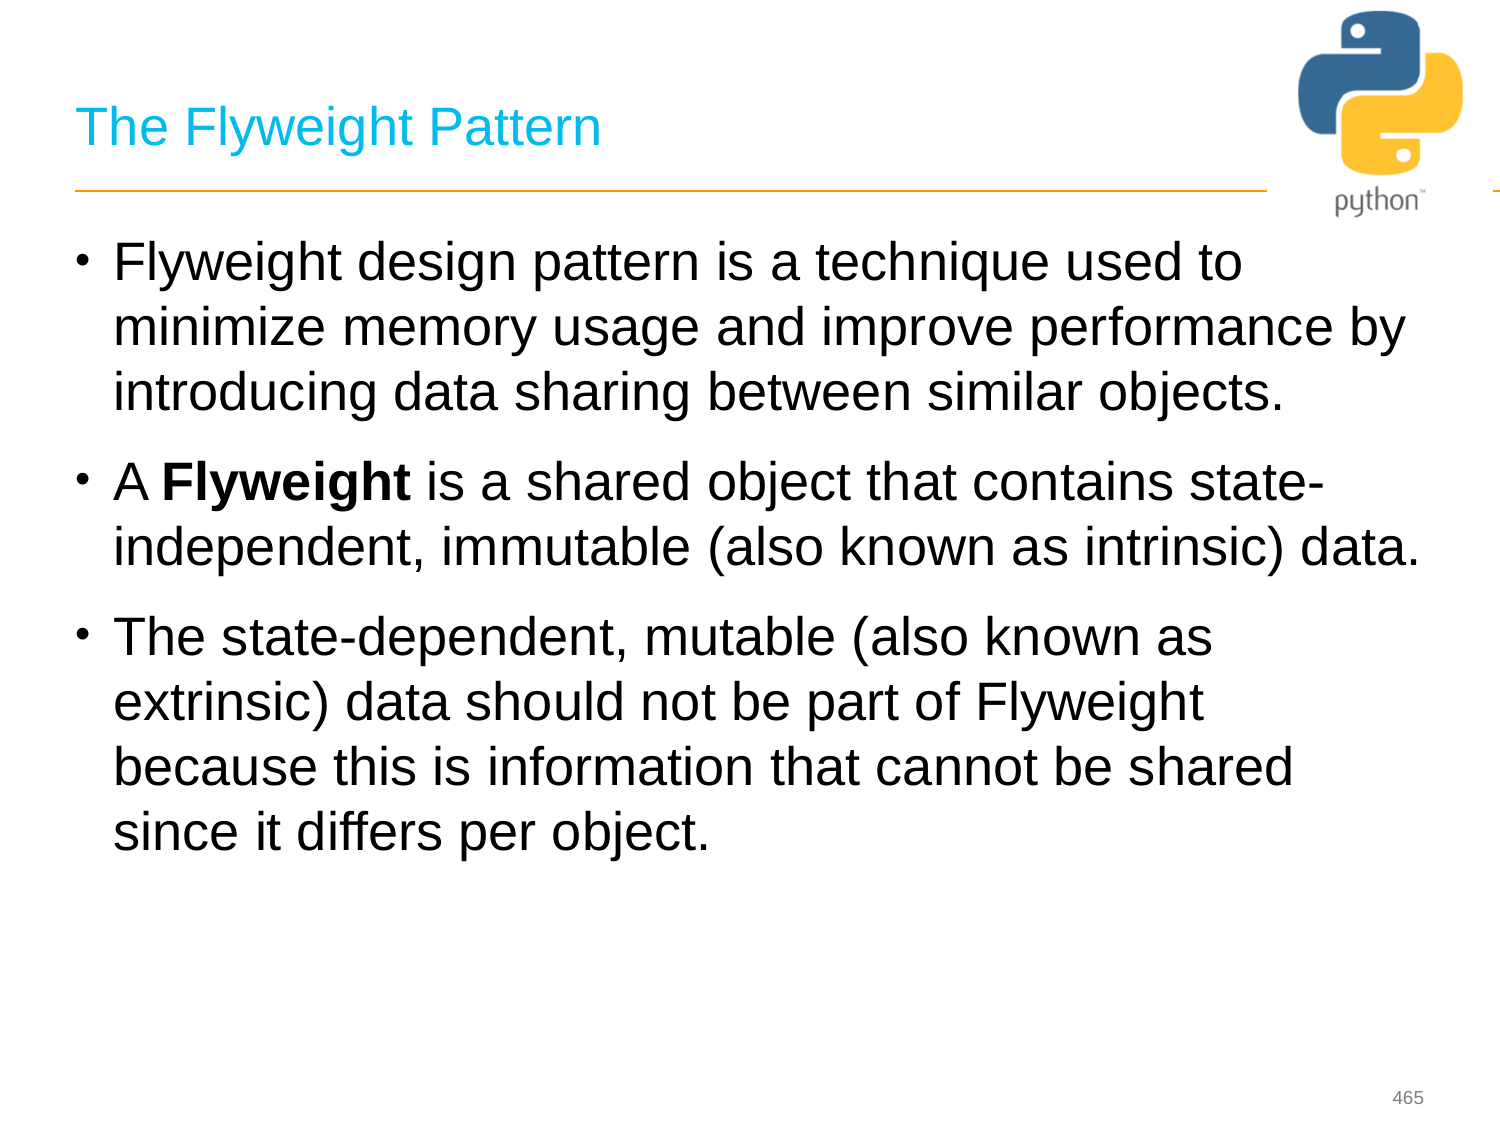

# The Flyweight Pattern
Flyweight design pattern is a technique used to minimize memory usage and improve performance by introducing data sharing between similar objects.
A Flyweight is a shared object that contains state-independent, immutable (also known as intrinsic) data.
The state-dependent, mutable (also known as extrinsic) data should not be part of Flyweight because this is information that cannot be shared since it differs per object.